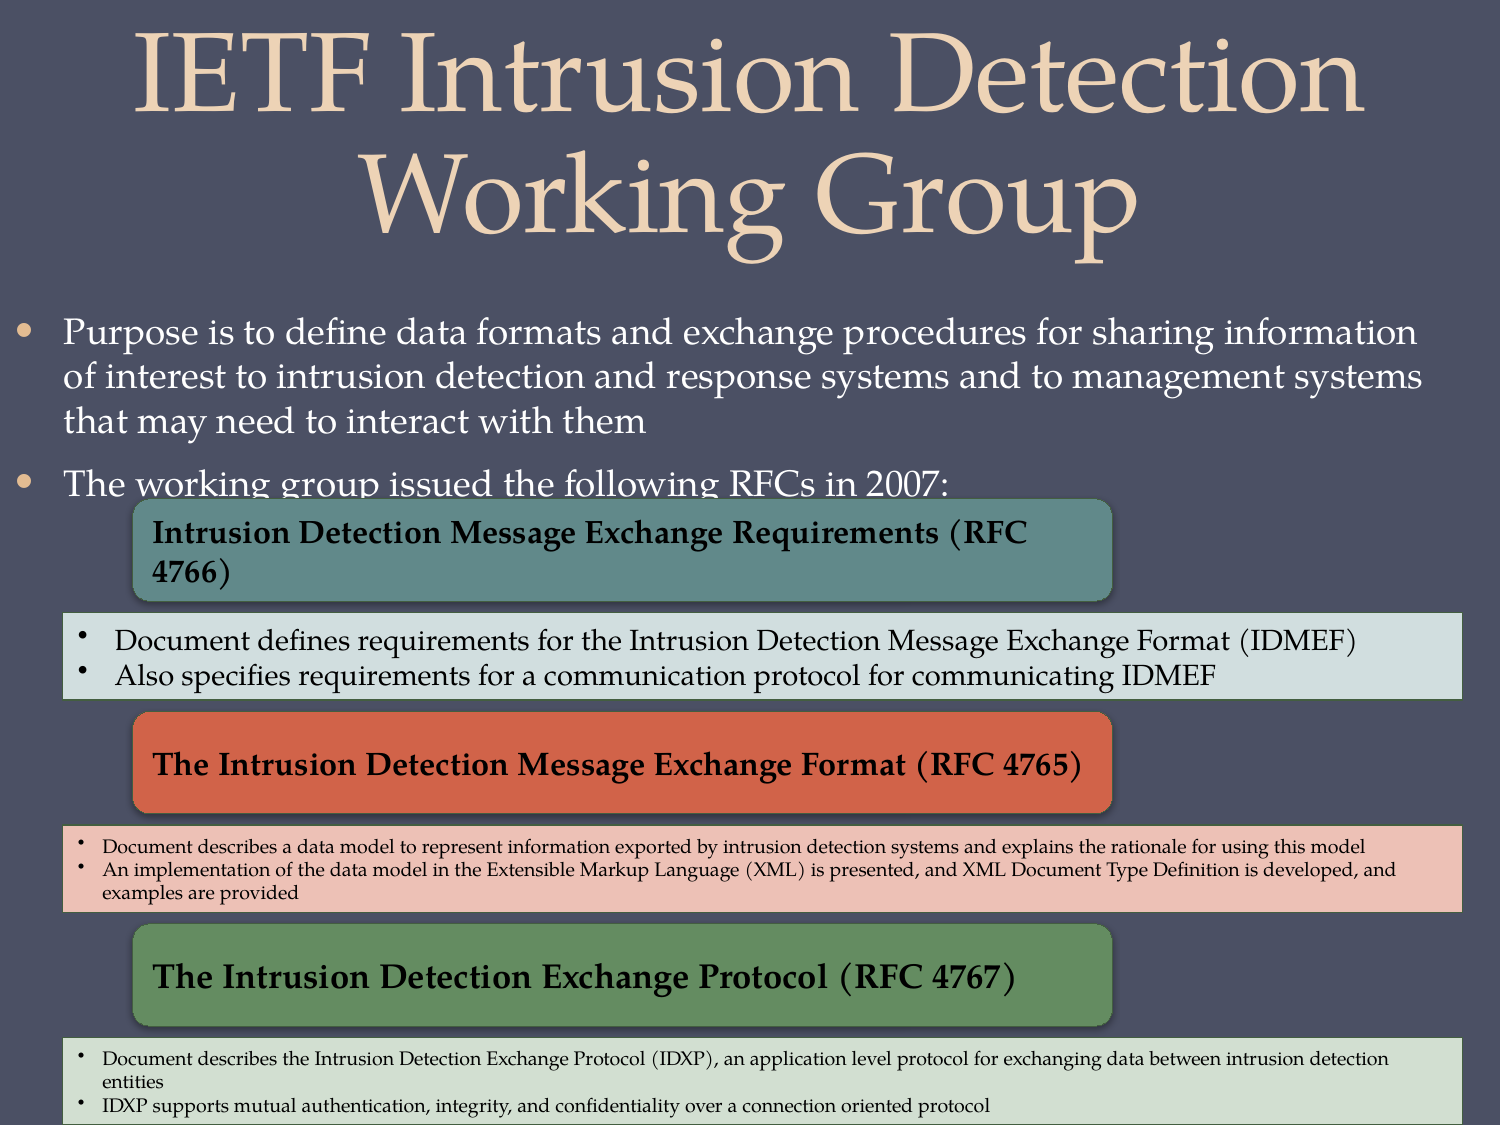

# IETF Intrusion Detection Working Group
Purpose is to define data formats and exchange procedures for sharing information of interest to intrusion detection and response systems and to management systems that may need to interact with them
The working group issued the following RFCs in 2007:
Intrusion Detection Message Exchange Requirements (RFC 4766)
Document defines requirements for the Intrusion Detection Message Exchange Format (IDMEF)
Also specifies requirements for a communication protocol for communicating IDMEF
The Intrusion Detection Message Exchange Format (RFC 4765)
Document describes a data model to represent information exported by intrusion detection systems and explains the rationale for using this model
An implementation of the data model in the Extensible Markup Language (XML) is presented, and XML Document Type Definition is developed, and examples are provided
The Intrusion Detection Exchange Protocol (RFC 4767)
Document describes the Intrusion Detection Exchange Protocol (IDXP), an application level protocol for exchanging data between intrusion detection entities
IDXP supports mutual authentication, integrity, and confidentiality over a connection oriented protocol